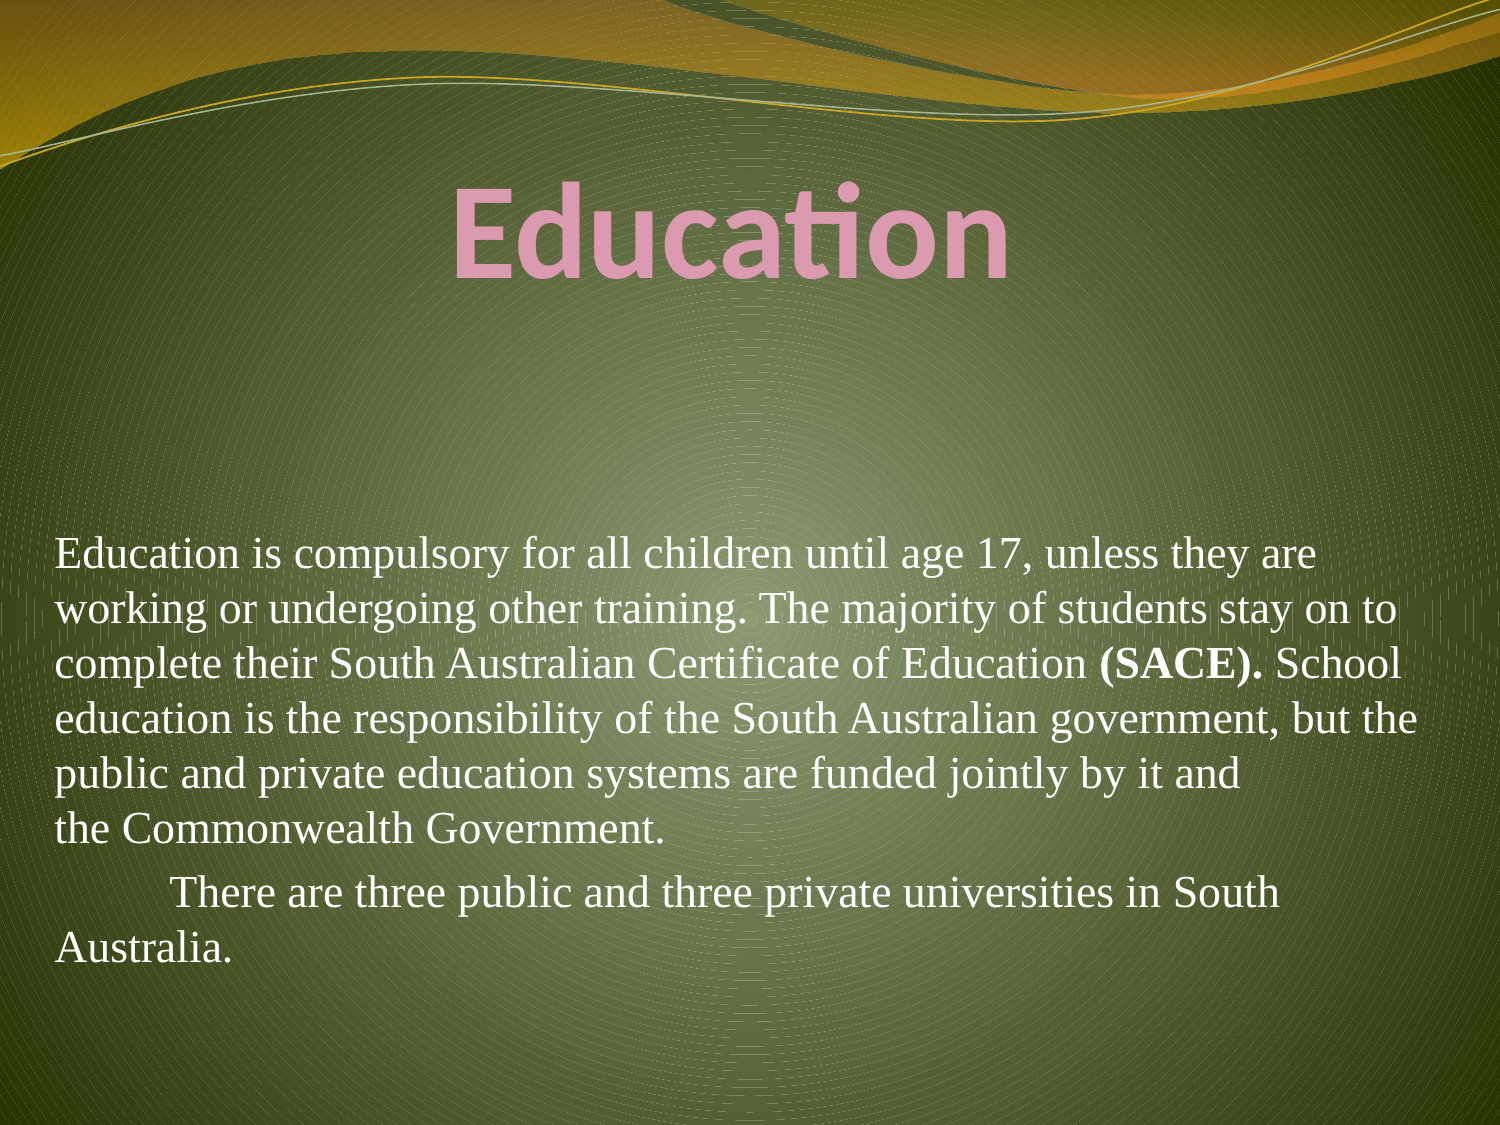

# Education
Education is compulsory for all children until age 17, unless they are working or undergoing other training. The majority of students stay on to complete their South Australian Certificate of Education (SACE). School education is the responsibility of the South Australian government, but the public and private education systems are funded jointly by it and the Commonwealth Government.
          There are three public and three private universities in South Australia.